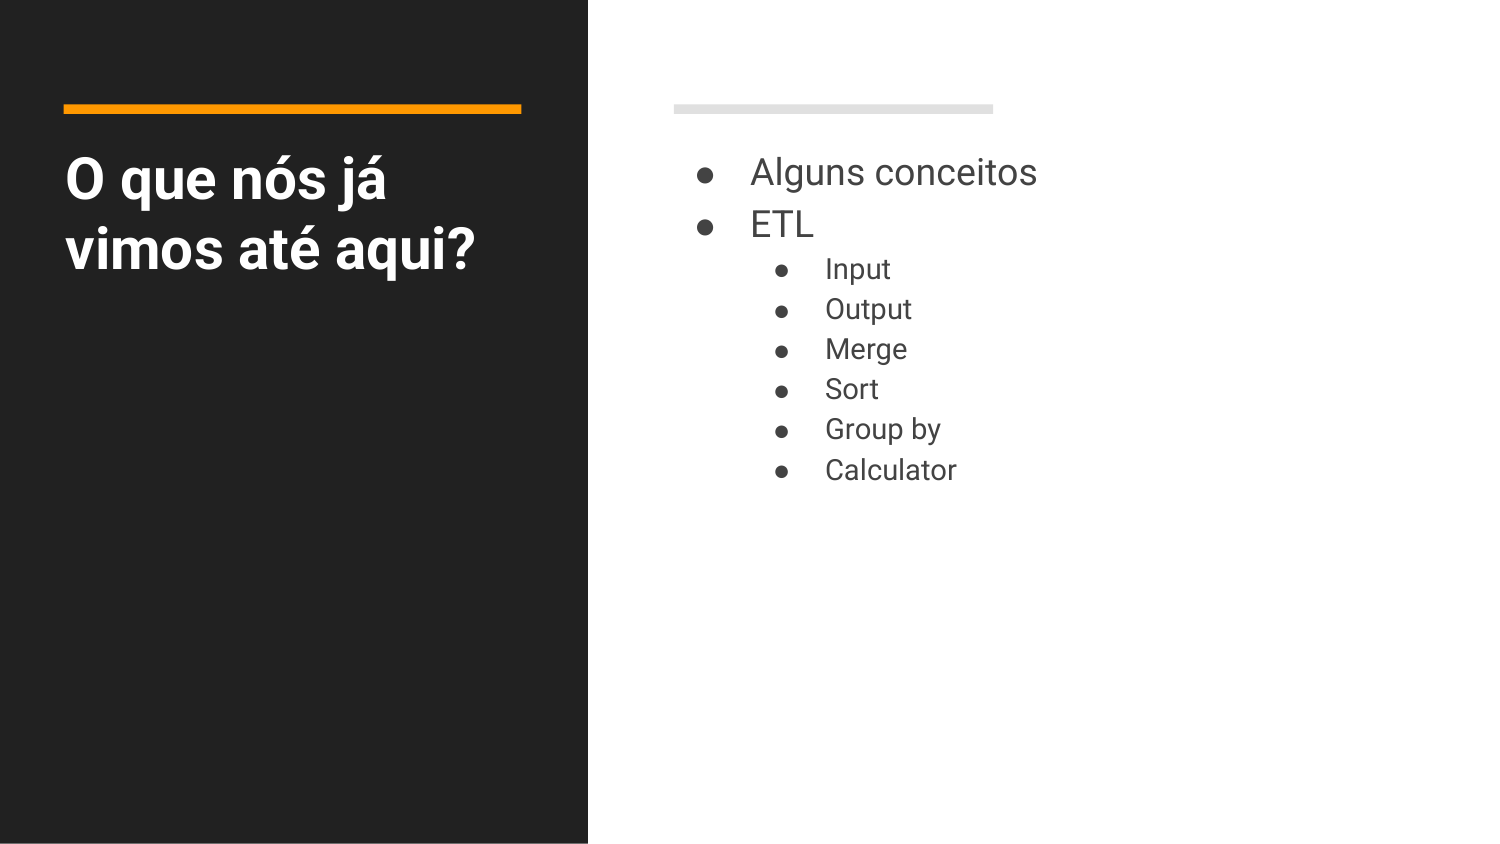

# O que nós já vimos até aqui?
Alguns conceitos
ETL
Input
Output
Merge
Sort
Group by
Calculator